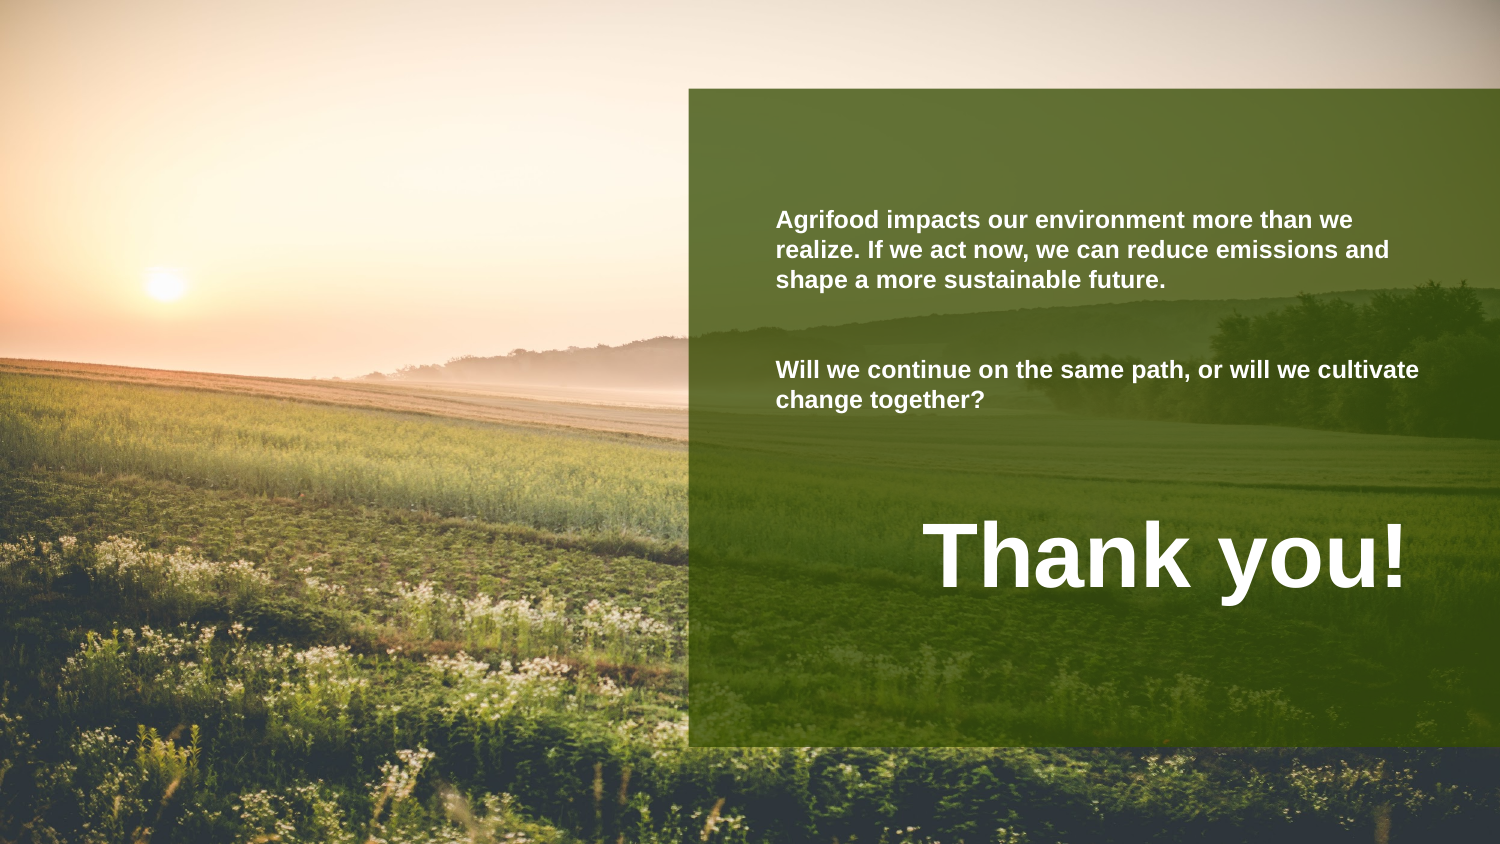

Agrifood impacts our environment more than we realize. If we act now, we can reduce emissions and shape a more sustainable future.

Will we continue on the same path, or will we cultivate change together?
# Thank you!